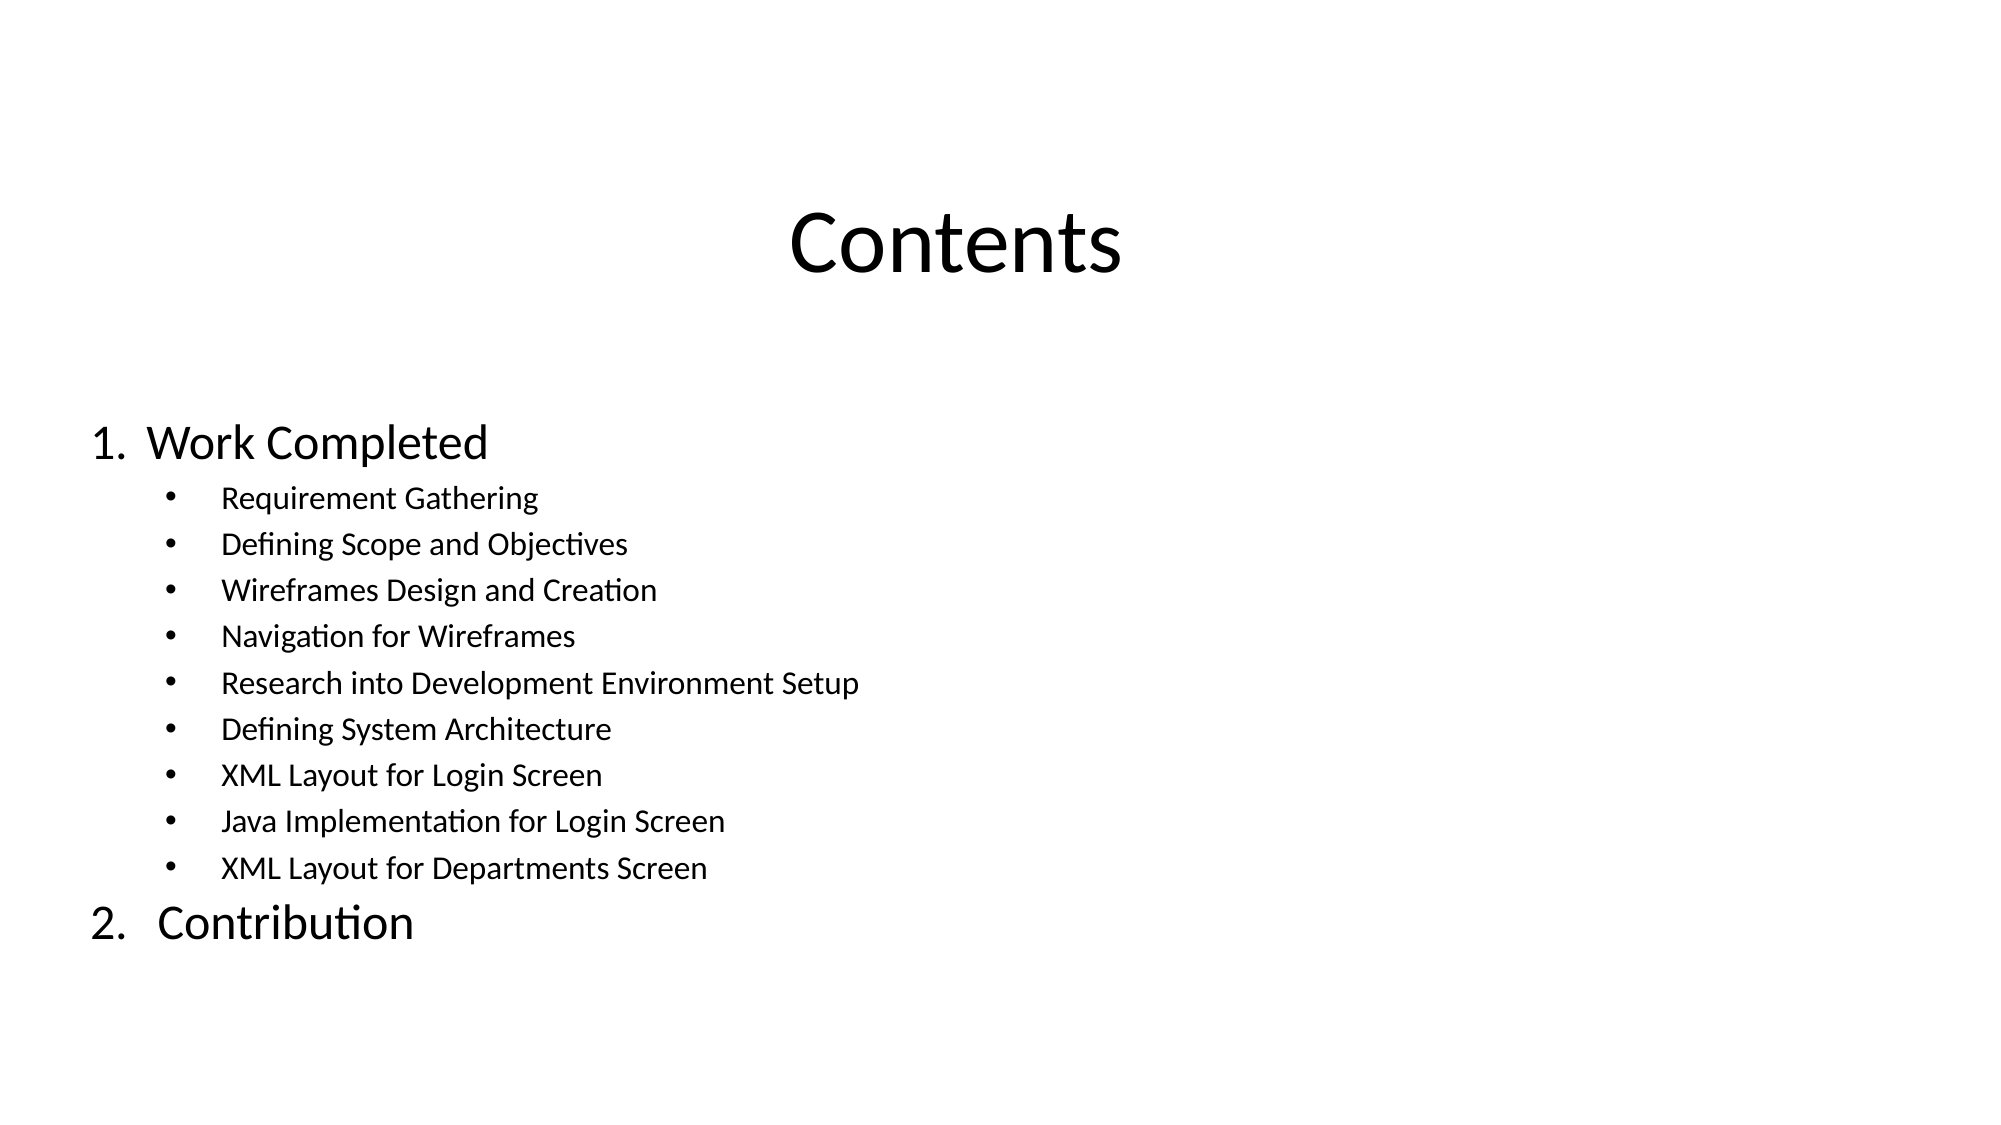

# Contents

Work Completed
Requirement Gathering
Defining Scope and Objectives
Wireframes Design and Creation
Navigation for Wireframes
Research into Development Environment Setup
Defining System Architecture
XML Layout for Login Screen
Java Implementation for Login Screen
XML Layout for Departments Screen
 Contribution